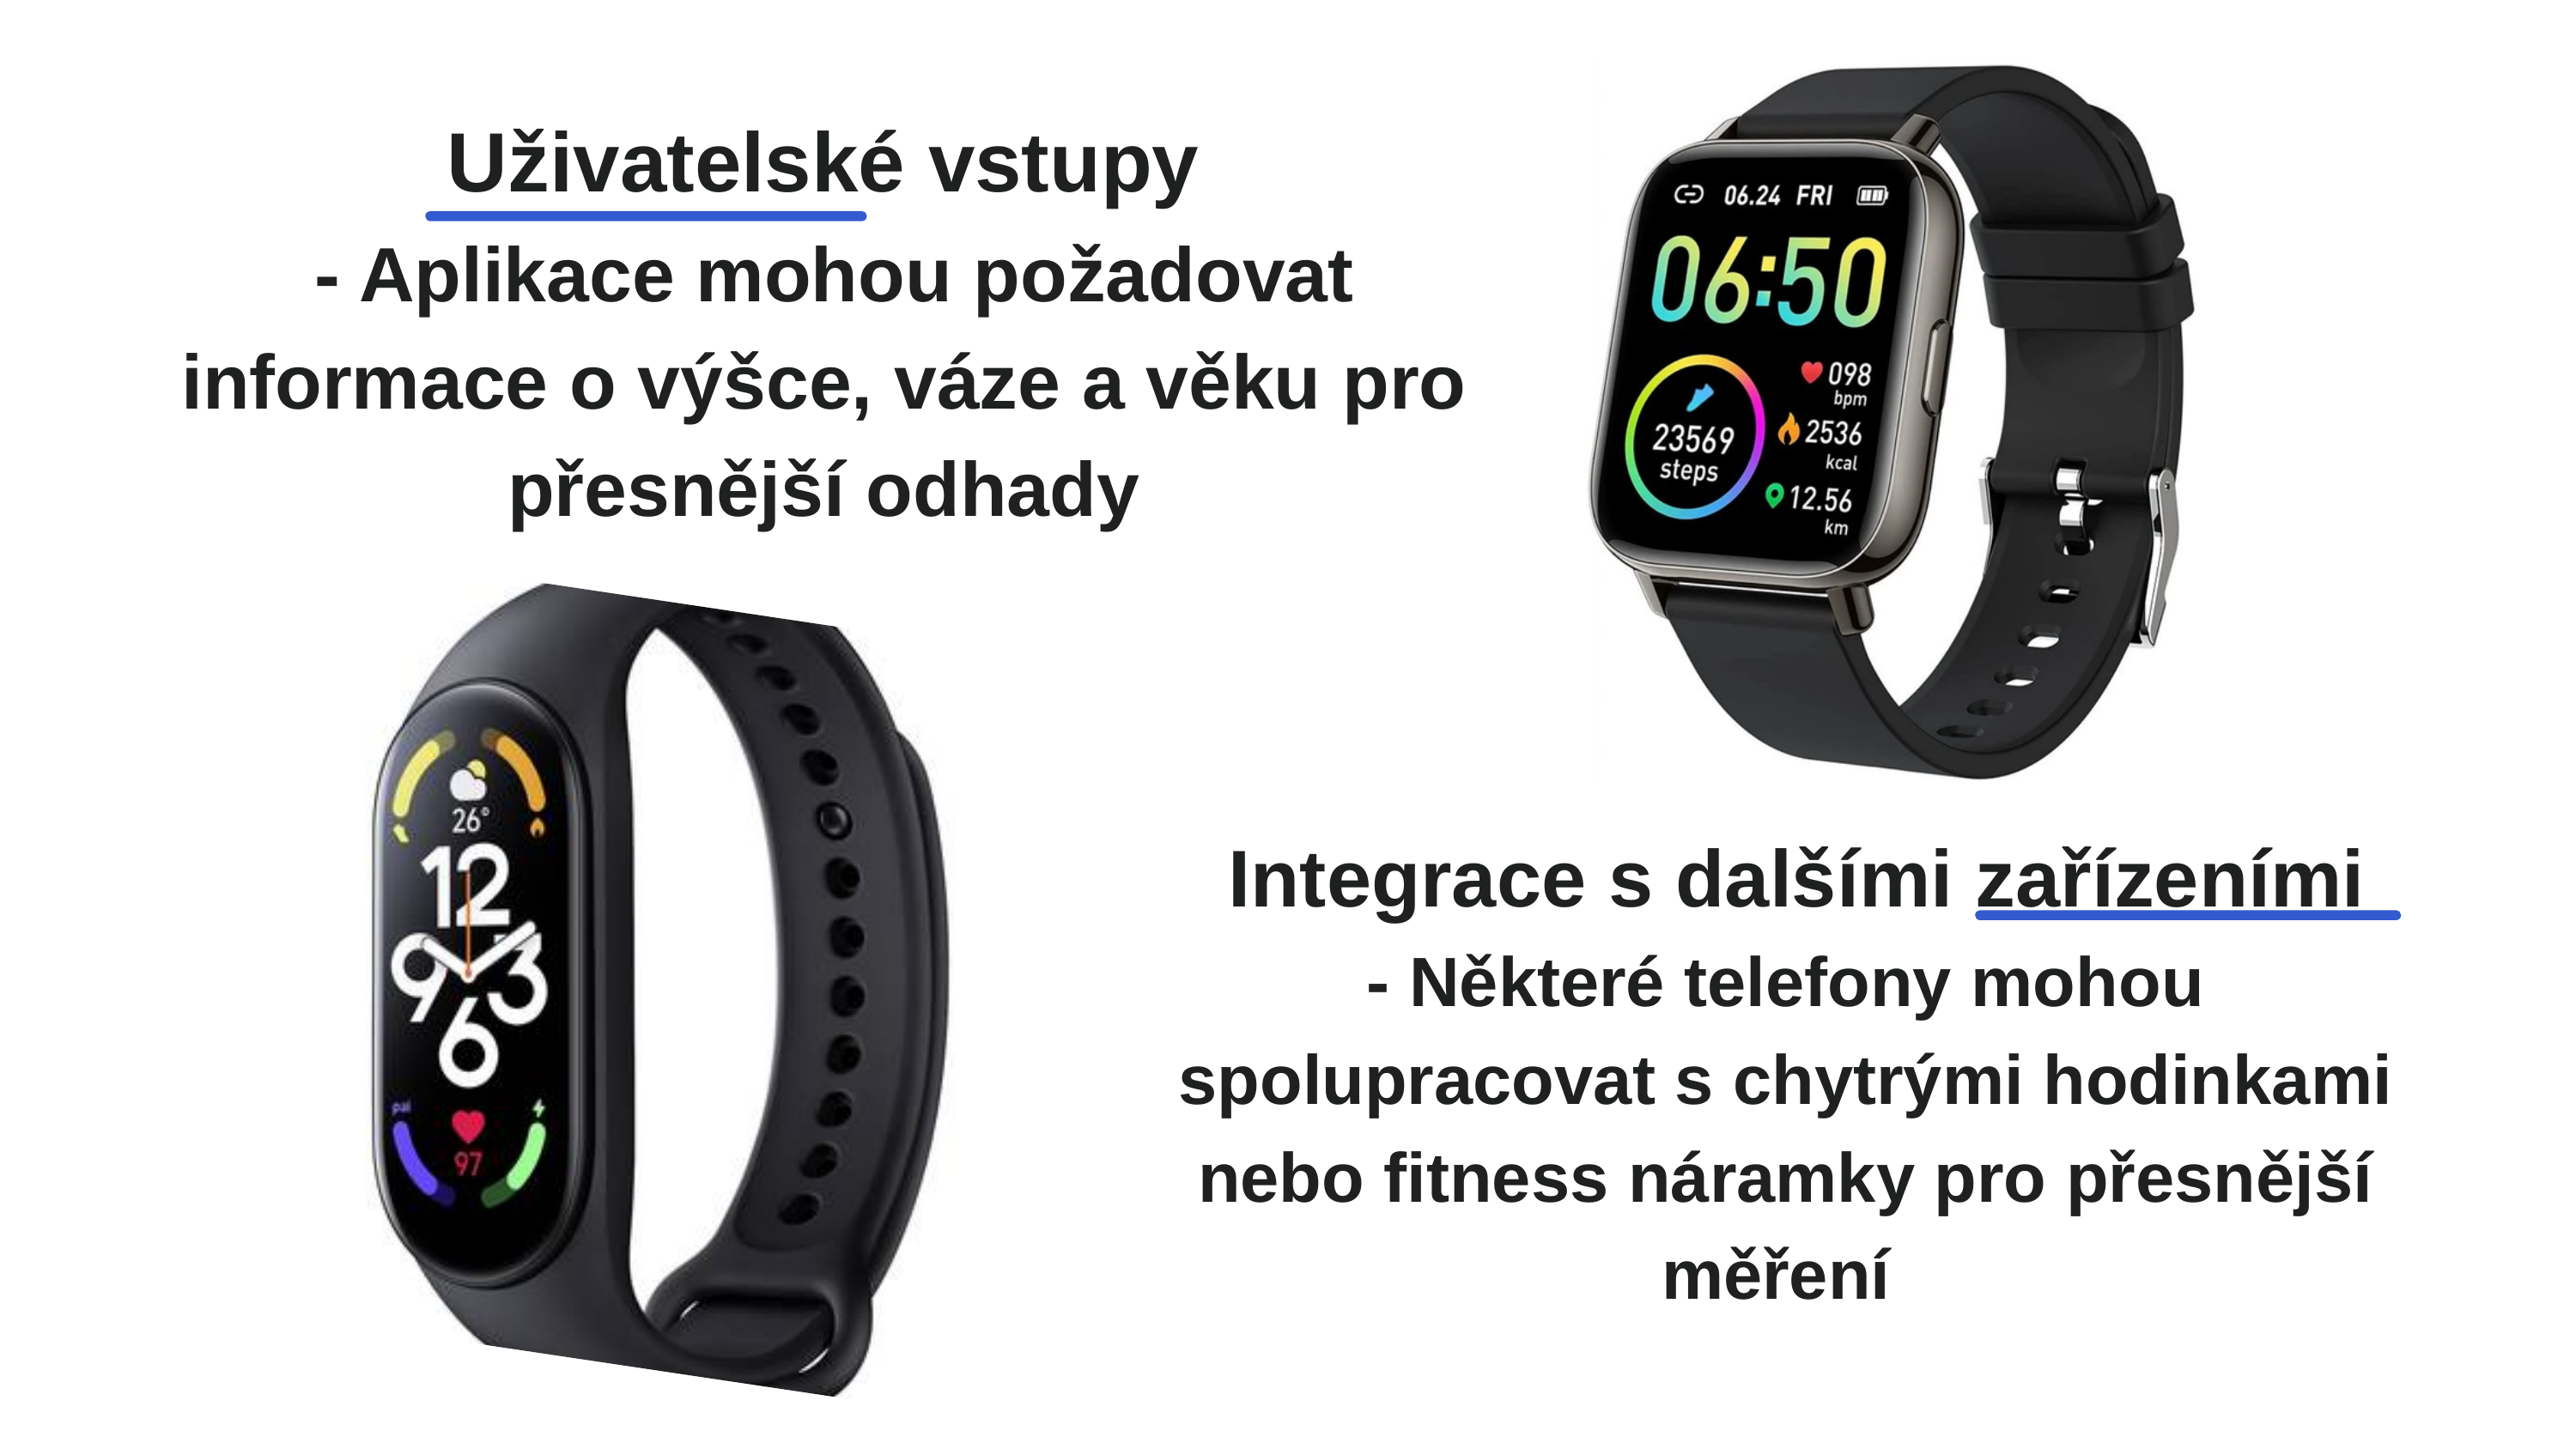

Uživatelské vstupy
 - Aplikace mohou požadovat informace o výšce, váze a věku pro přesnější odhady

 Integrace s dalšími zařízeními
- Některé telefony mohou spolupracovat s chytrými hodinkami nebo fitness náramky pro přesnější měření